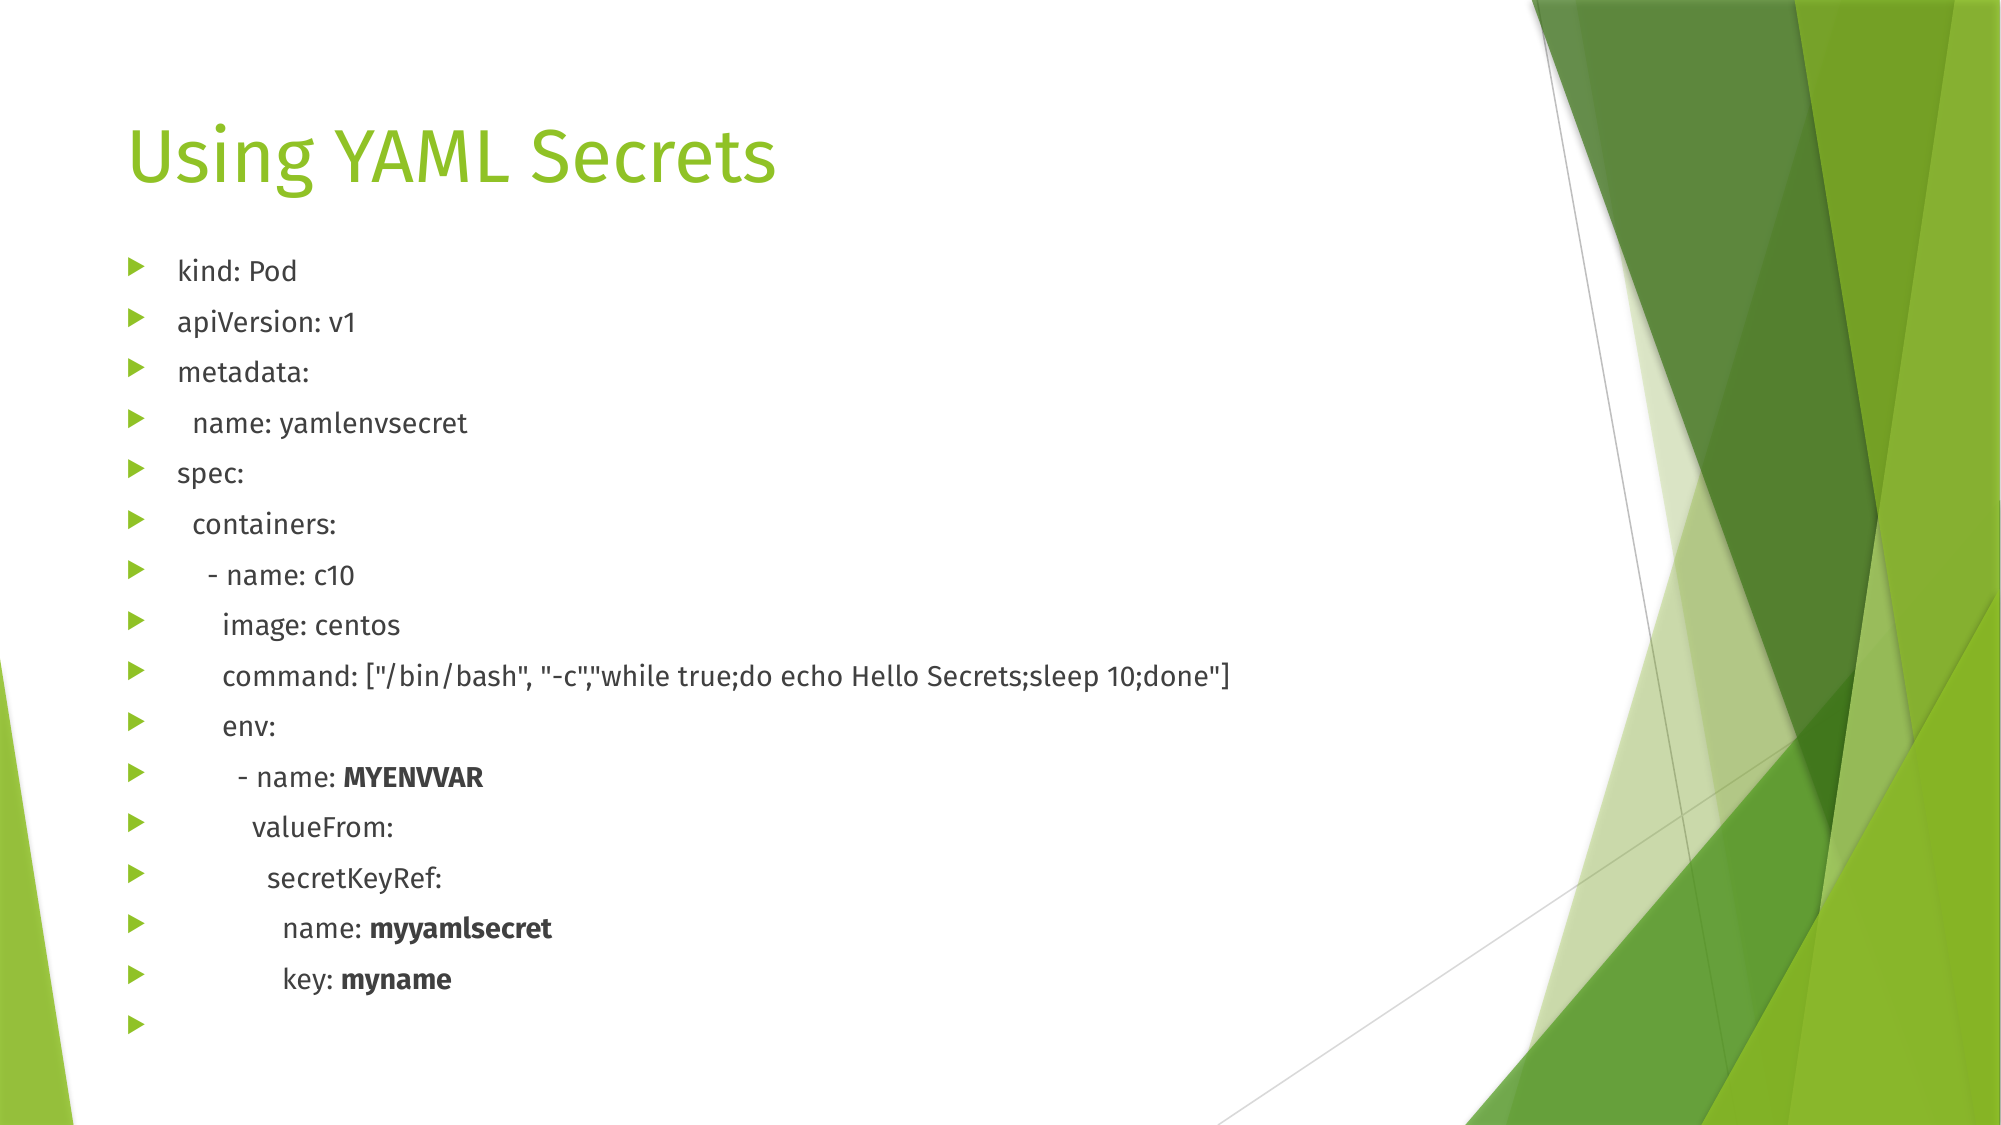

# Using YAML Secrets
kind: Pod
apiVersion: v1
metadata:
  name: yamlenvsecret
spec:
  containers:
    - name: c10
      image: centos
      command: ["/bin/bash", "-c","while true;do echo Hello Secrets;sleep 10;done"]
      env:
        - name: MYENVVAR
          valueFrom:
            secretKeyRef:
              name: myyamlsecret
              key: myname